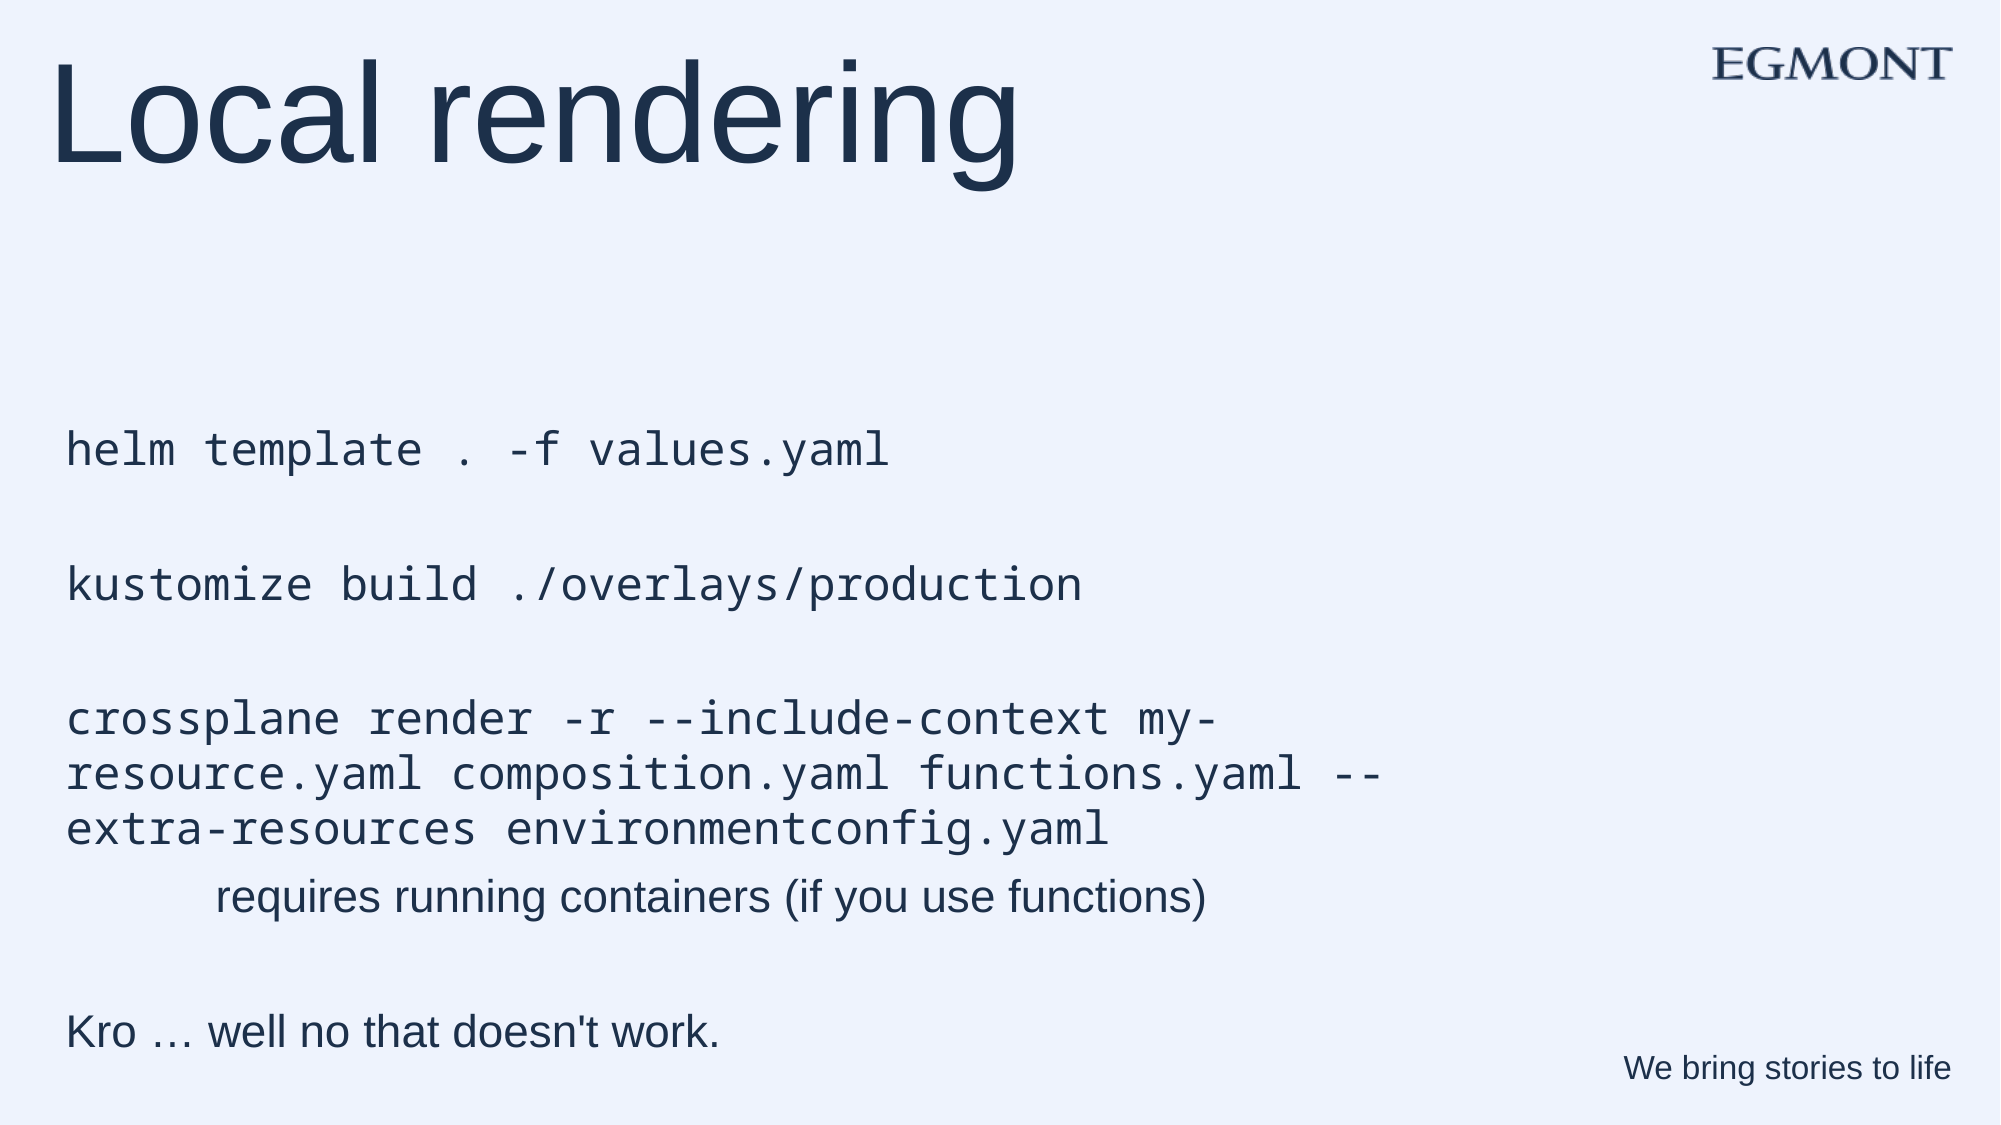

Local rendering
helm template . -f values.yaml

kustomize build ./overlays/production

crossplane render -r --include-context my-resource.yaml composition.yaml functions.yaml --extra-resources environmentconfig.yaml
	requires running containers (if you use functions)

Kro … well no that doesn't work.